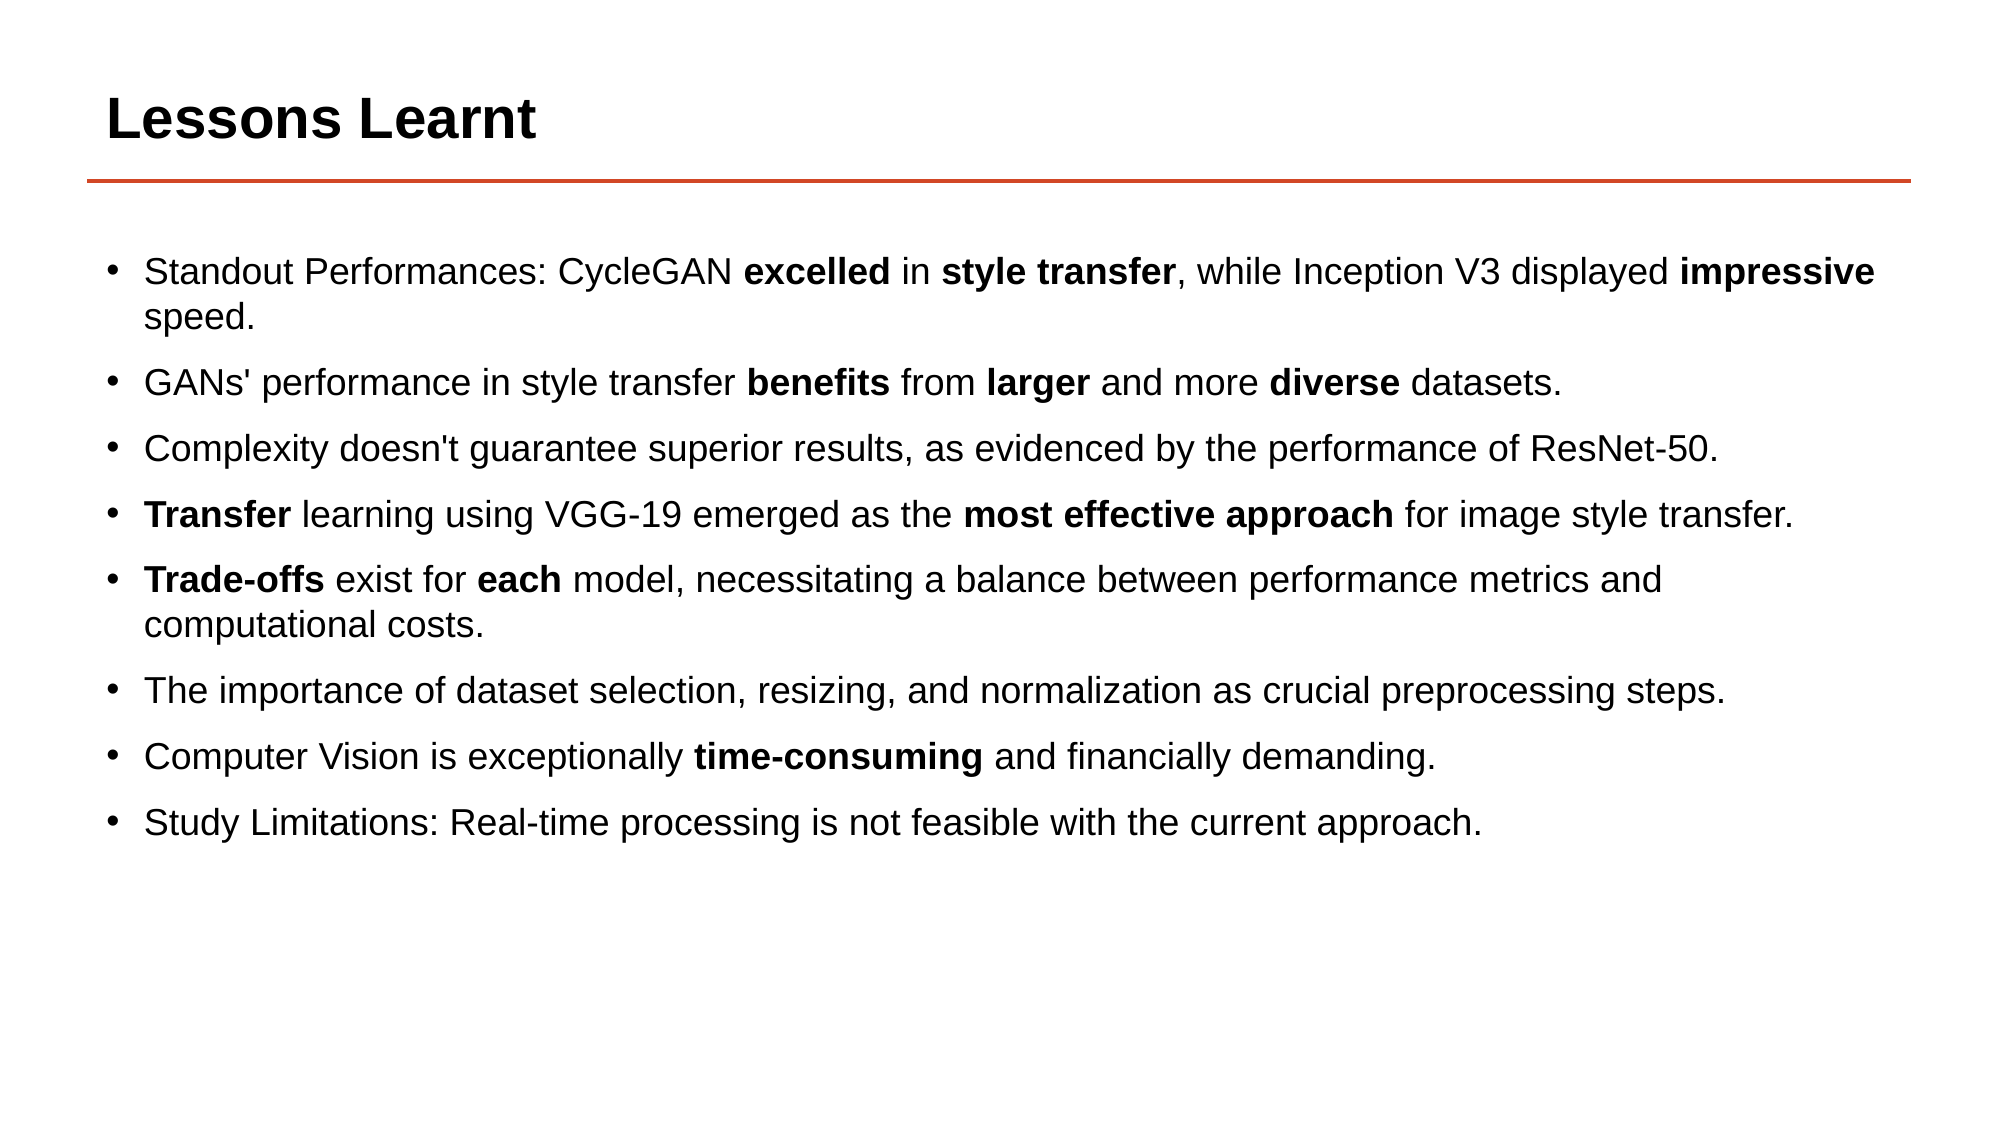

# Lessons Learnt
Standout Performances: CycleGAN excelled in style transfer, while Inception V3 displayed impressive speed.
GANs' performance in style transfer benefits from larger and more diverse datasets.
Complexity doesn't guarantee superior results, as evidenced by the performance of ResNet-50.
Transfer learning using VGG-19 emerged as the most effective approach for image style transfer.
Trade-offs exist for each model, necessitating a balance between performance metrics and computational costs.
The importance of dataset selection, resizing, and normalization as crucial preprocessing steps.
Computer Vision is exceptionally time-consuming and financially demanding.
Study Limitations: Real-time processing is not feasible with the current approach.